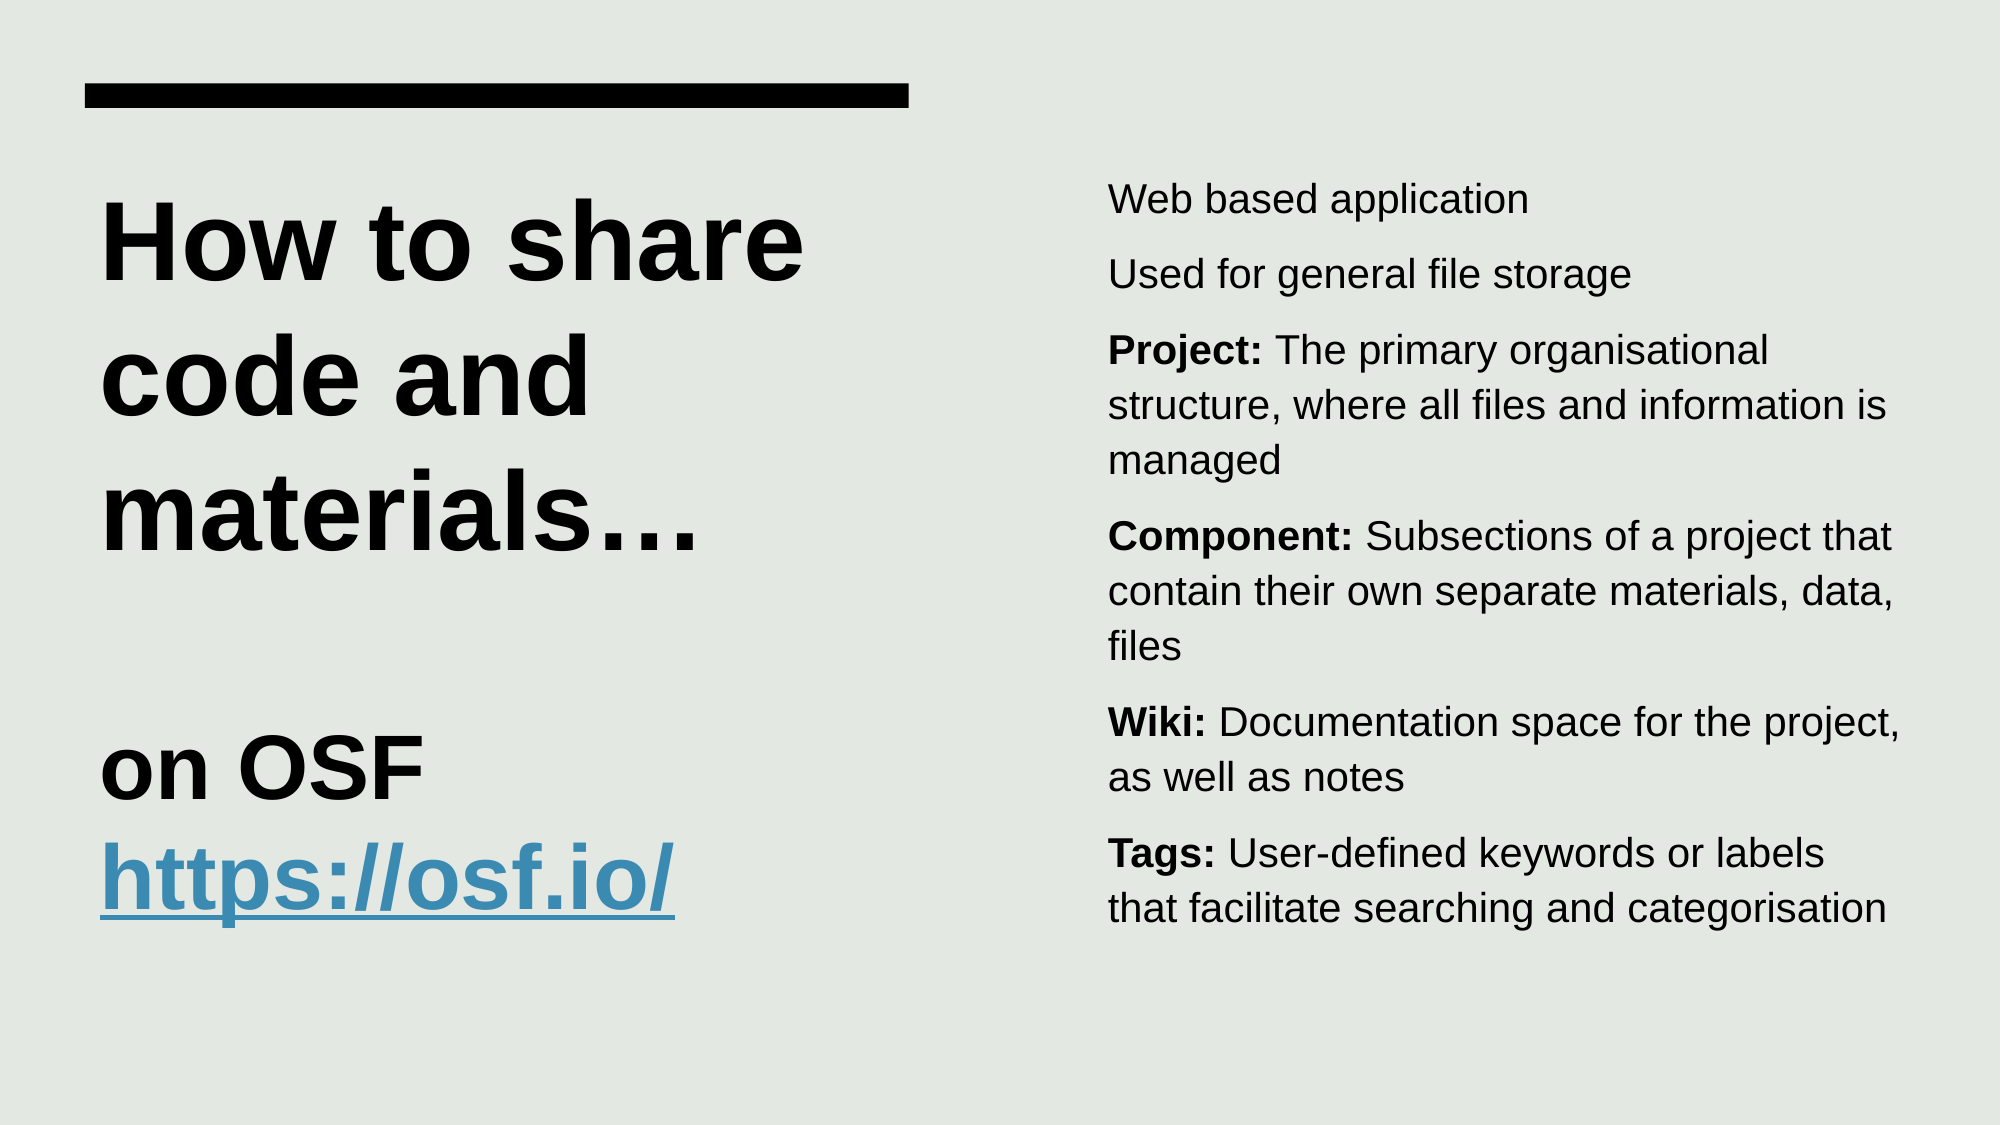

Web based application
Used for general file storage
Project: The primary organisational structure, where all files and information is managed
Component: Subsections of a project that contain their own separate materials, data, files
Wiki: Documentation space for the project, as well as notes
Tags: User-defined keywords or labels that facilitate searching and categorisation

# How to share code and materials… on OSF https://osf.io/